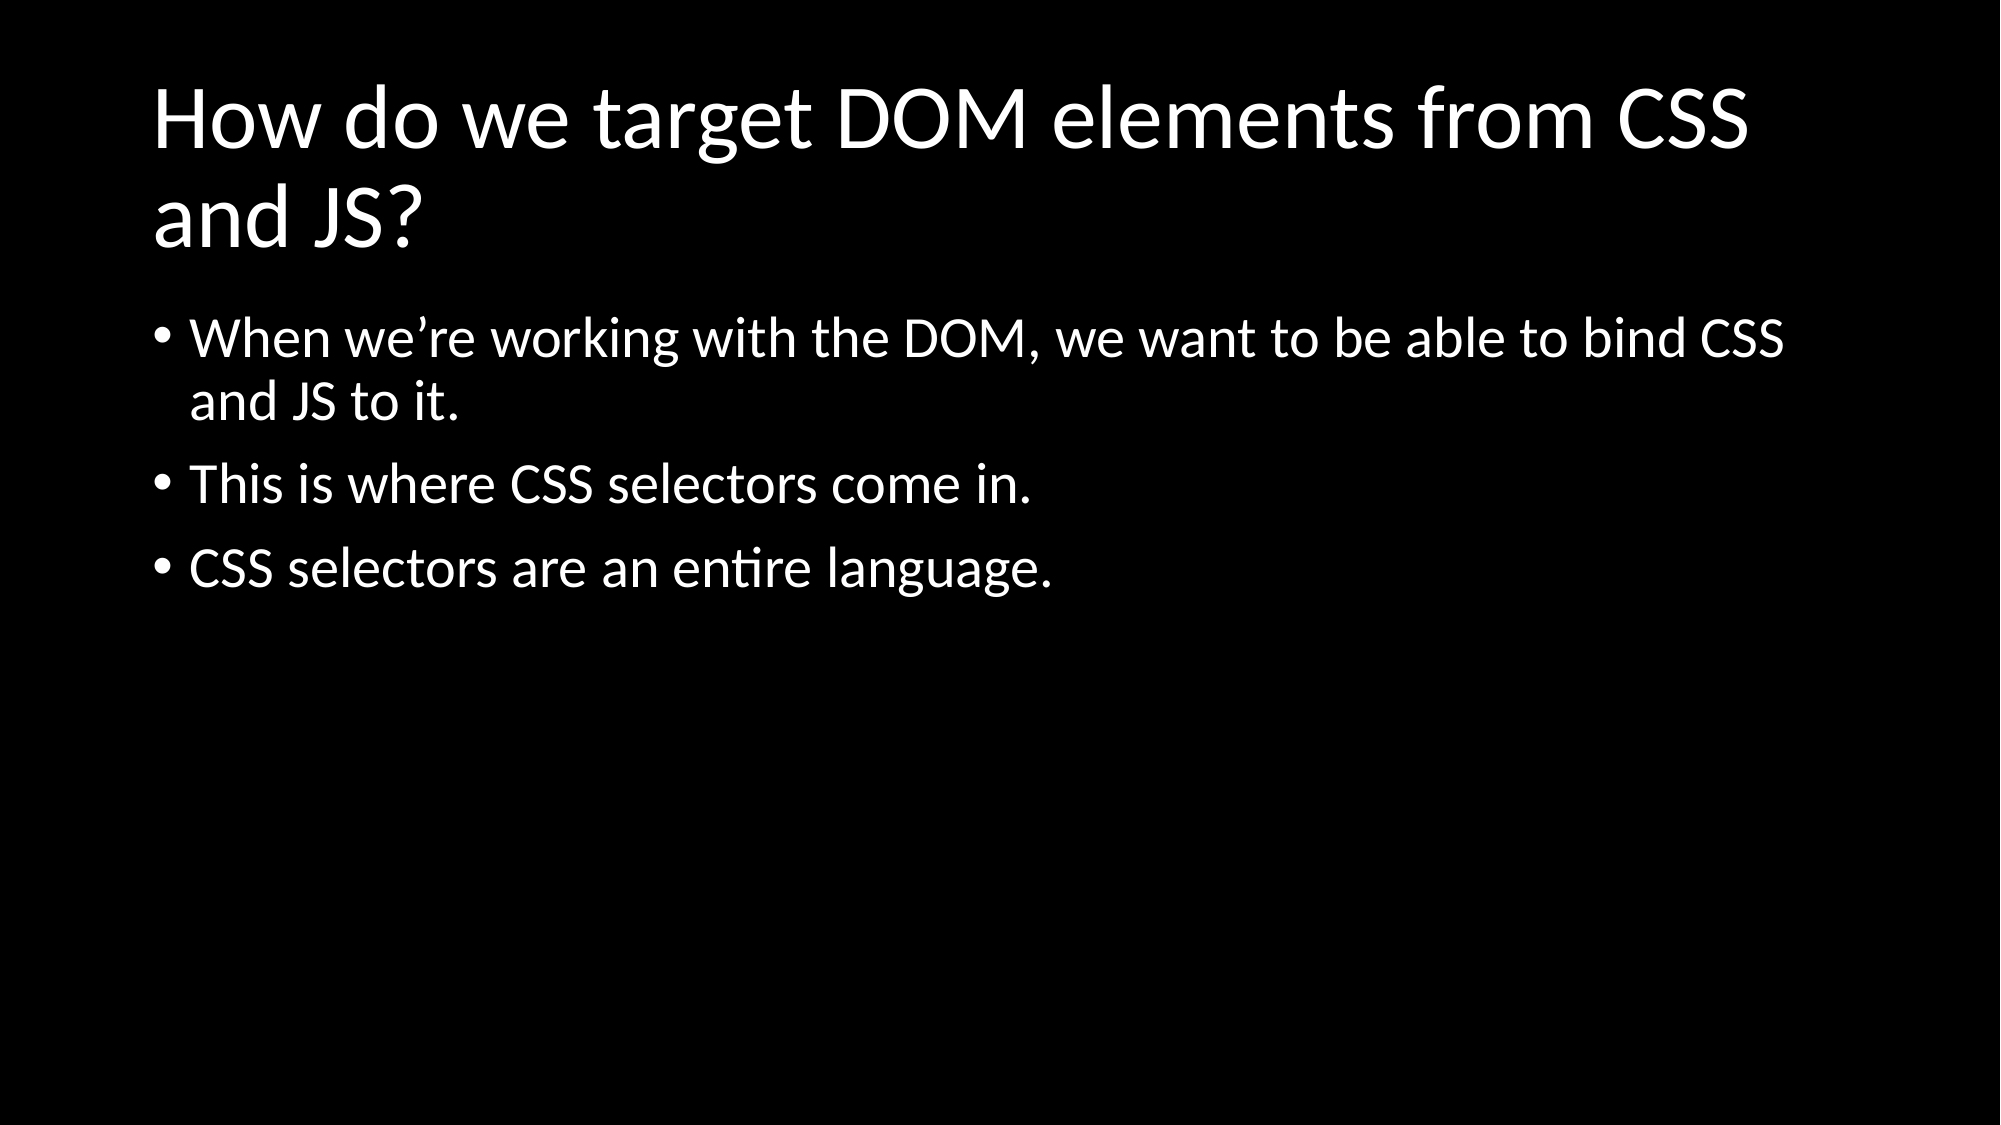

# How do we target DOM elements from CSS and JS?
When we’re working with the DOM, we want to be able to bind CSS and JS to it.
This is where CSS selectors come in.
CSS selectors are an entire language.